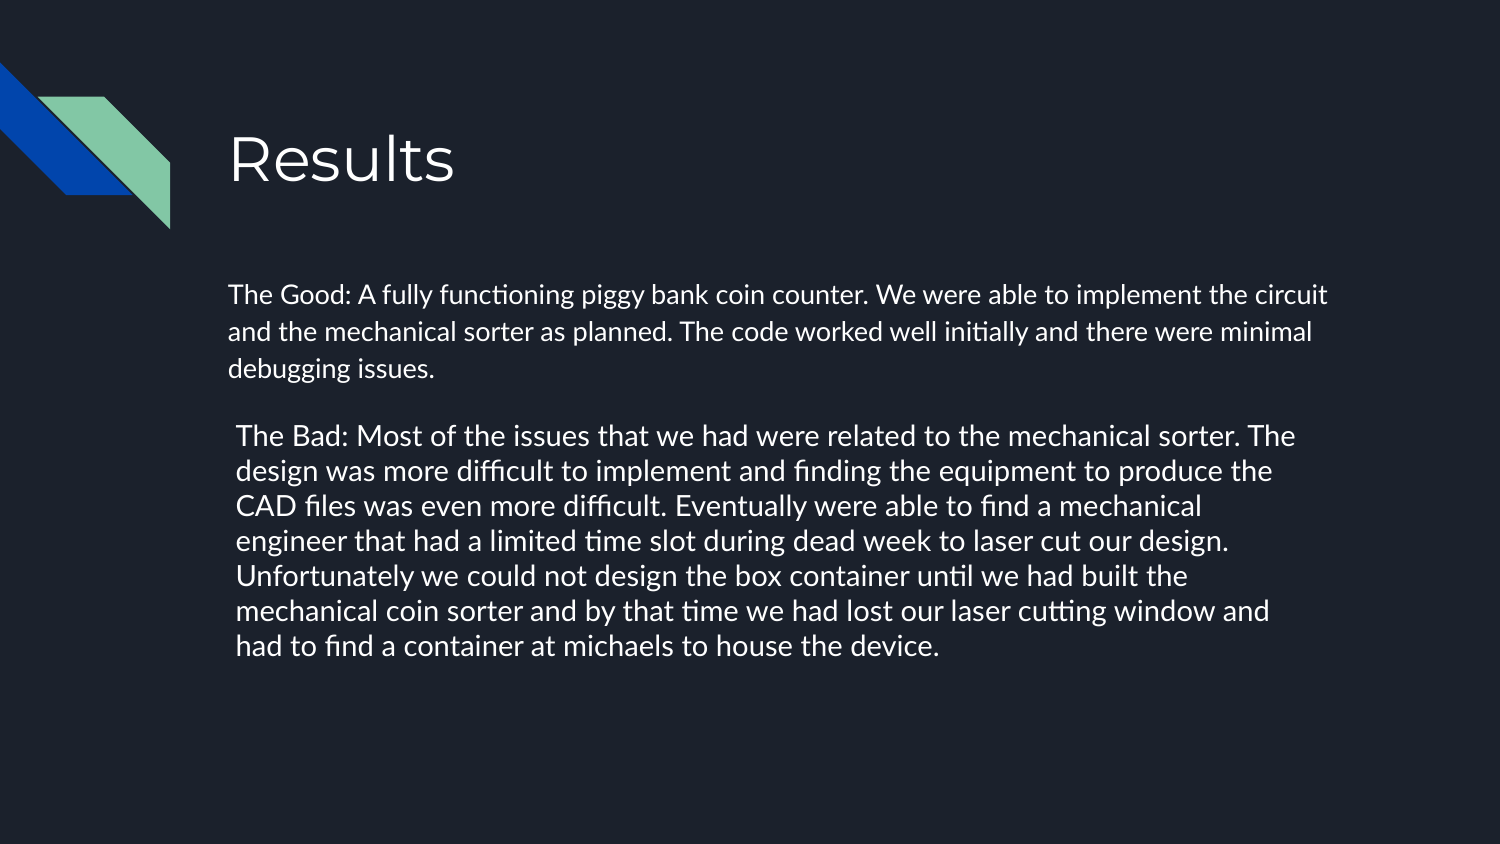

# Results
The Good: A fully functioning piggy bank coin counter. We were able to implement the circuit and the mechanical sorter as planned. The code worked well initially and there were minimal debugging issues.
The Bad: Most of the issues that we had were related to the mechanical sorter. The design was more difficult to implement and finding the equipment to produce the CAD files was even more difficult. Eventually were able to find a mechanical engineer that had a limited time slot during dead week to laser cut our design. Unfortunately we could not design the box container until we had built the mechanical coin sorter and by that time we had lost our laser cutting window and had to find a container at michaels to house the device.